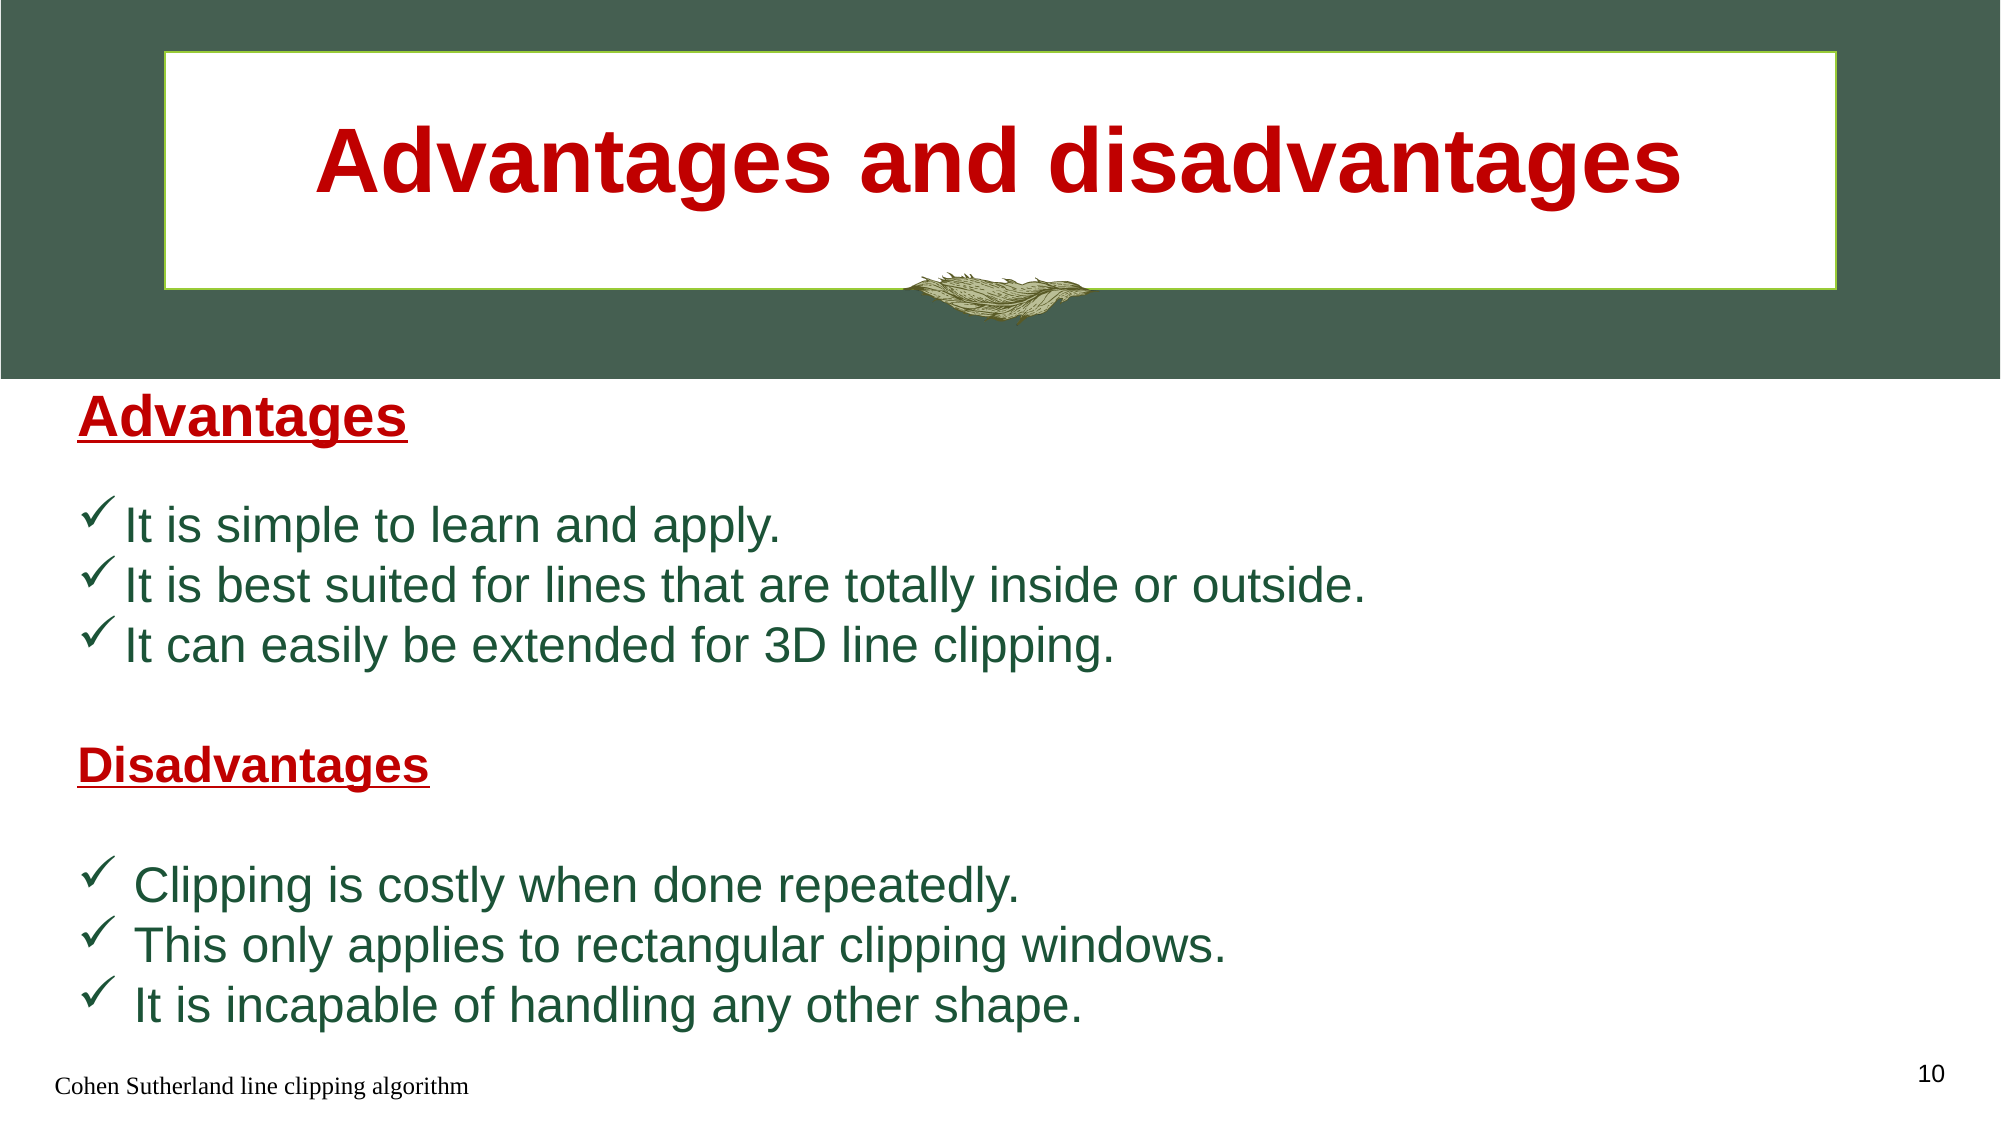

# Advantages and disadvantages
Advantages

It is simple to learn and apply.
It is best suited for lines that are totally inside or outside.
It can easily be extended for 3D line clipping.

Disadvantages

Clipping is costly when done repeatedly.
This only applies to rectangular clipping windows.
It is incapable of handling any other shape.
10
Cohen Sutherland line clipping algorithm